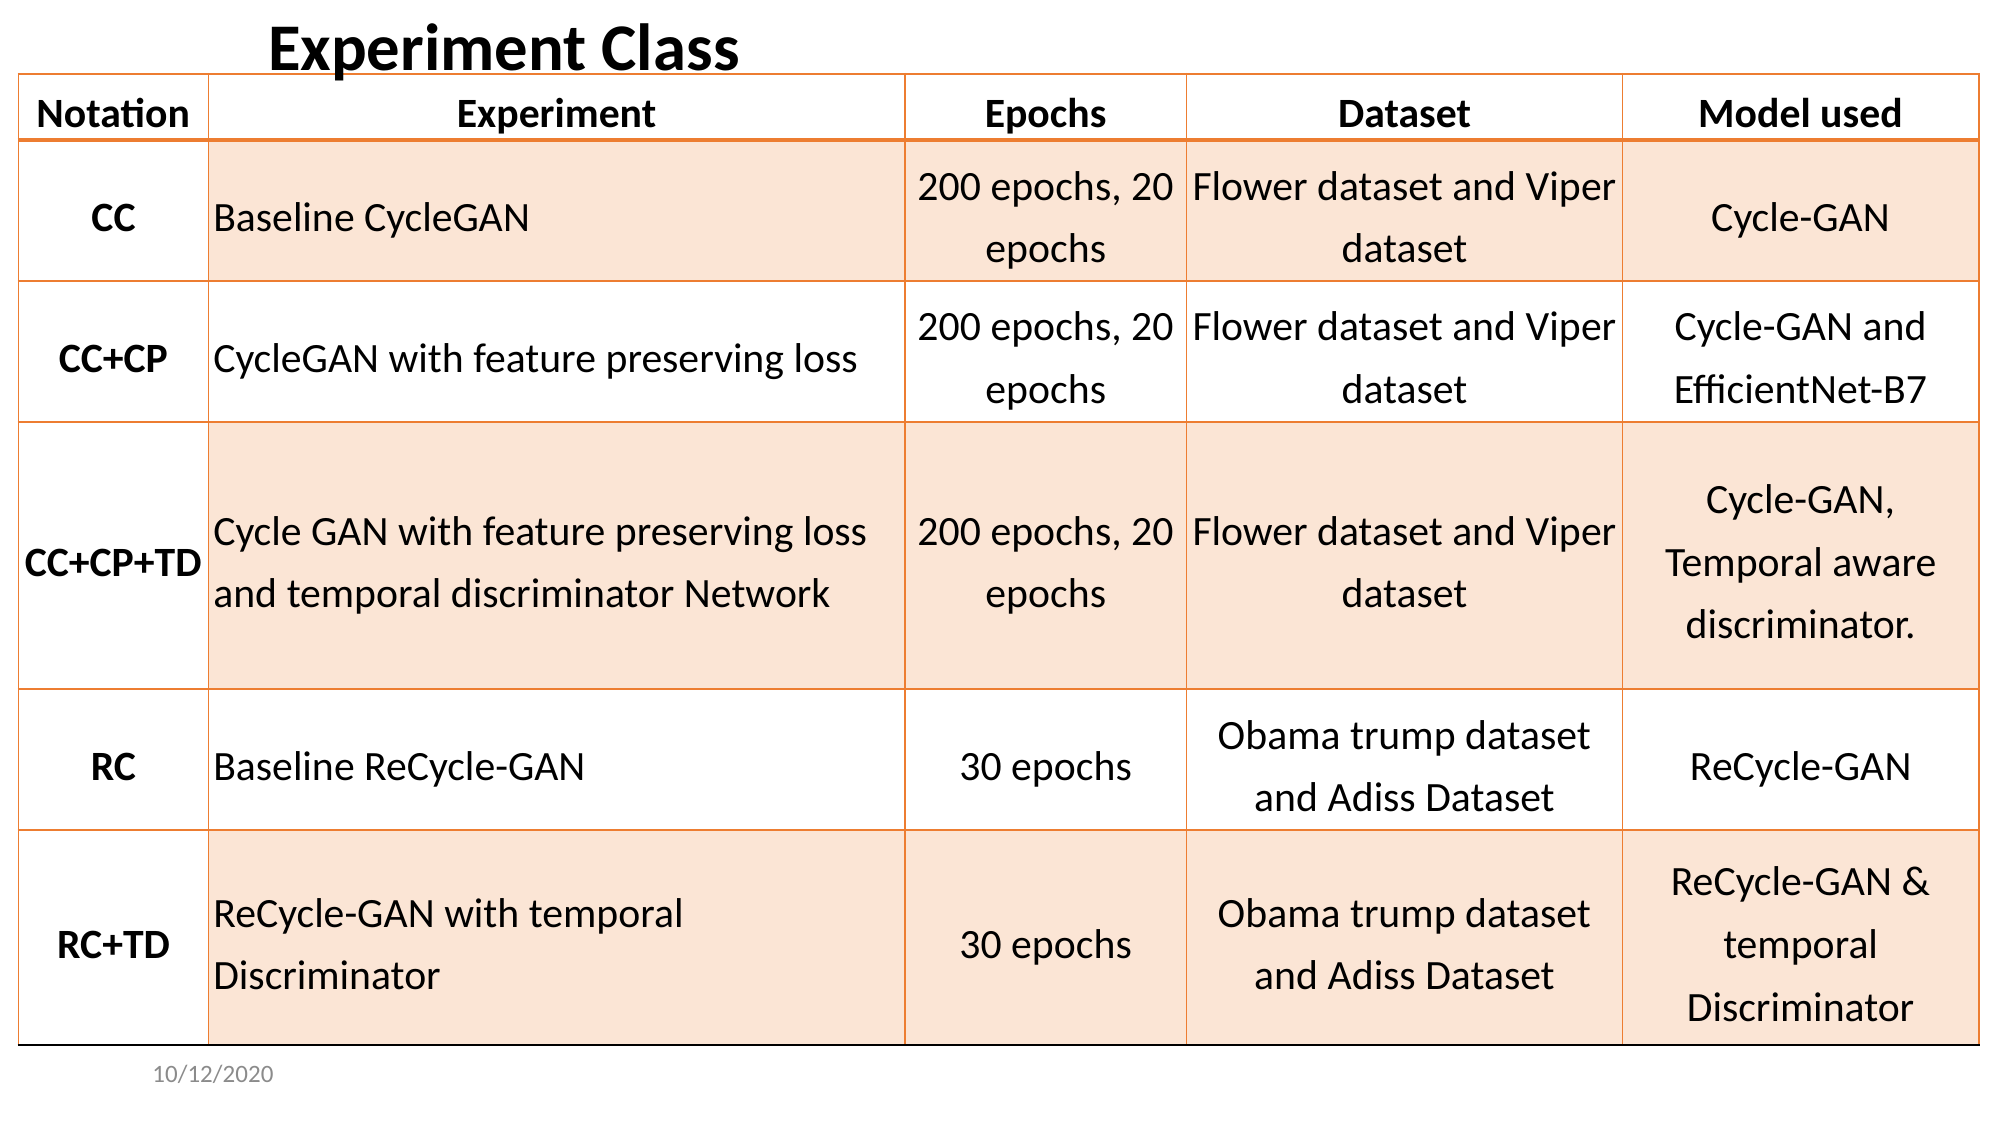

Experiment Class
| Notation | Experiment | Epochs | Dataset | Model used |
| --- | --- | --- | --- | --- |
| CC | Baseline CycleGAN | 200 epochs, 20 epochs | Flower dataset and Viper dataset | Cycle-GAN |
| CC+CP | CycleGAN with feature preserving loss | 200 epochs, 20 epochs | Flower dataset and Viper dataset | Cycle-GAN and EfficientNet-B7 |
| CC+CP+TD | Cycle GAN with feature preserving loss and temporal discriminator Network | 200 epochs, 20 epochs | Flower dataset and Viper dataset | Cycle-GAN, Temporal aware discriminator. |
| RC | Baseline ReCycle-GAN | 30 epochs | Obama trump dataset and Adiss Dataset | ReCycle-GAN |
| RC+TD | ReCycle-GAN with temporal Discriminator | 30 epochs | Obama trump dataset and Adiss Dataset | ReCycle-GAN & temporal Discriminator |
10/12/2020
Temporal Cycle Consistency: for a Video-to-Video Translation
47